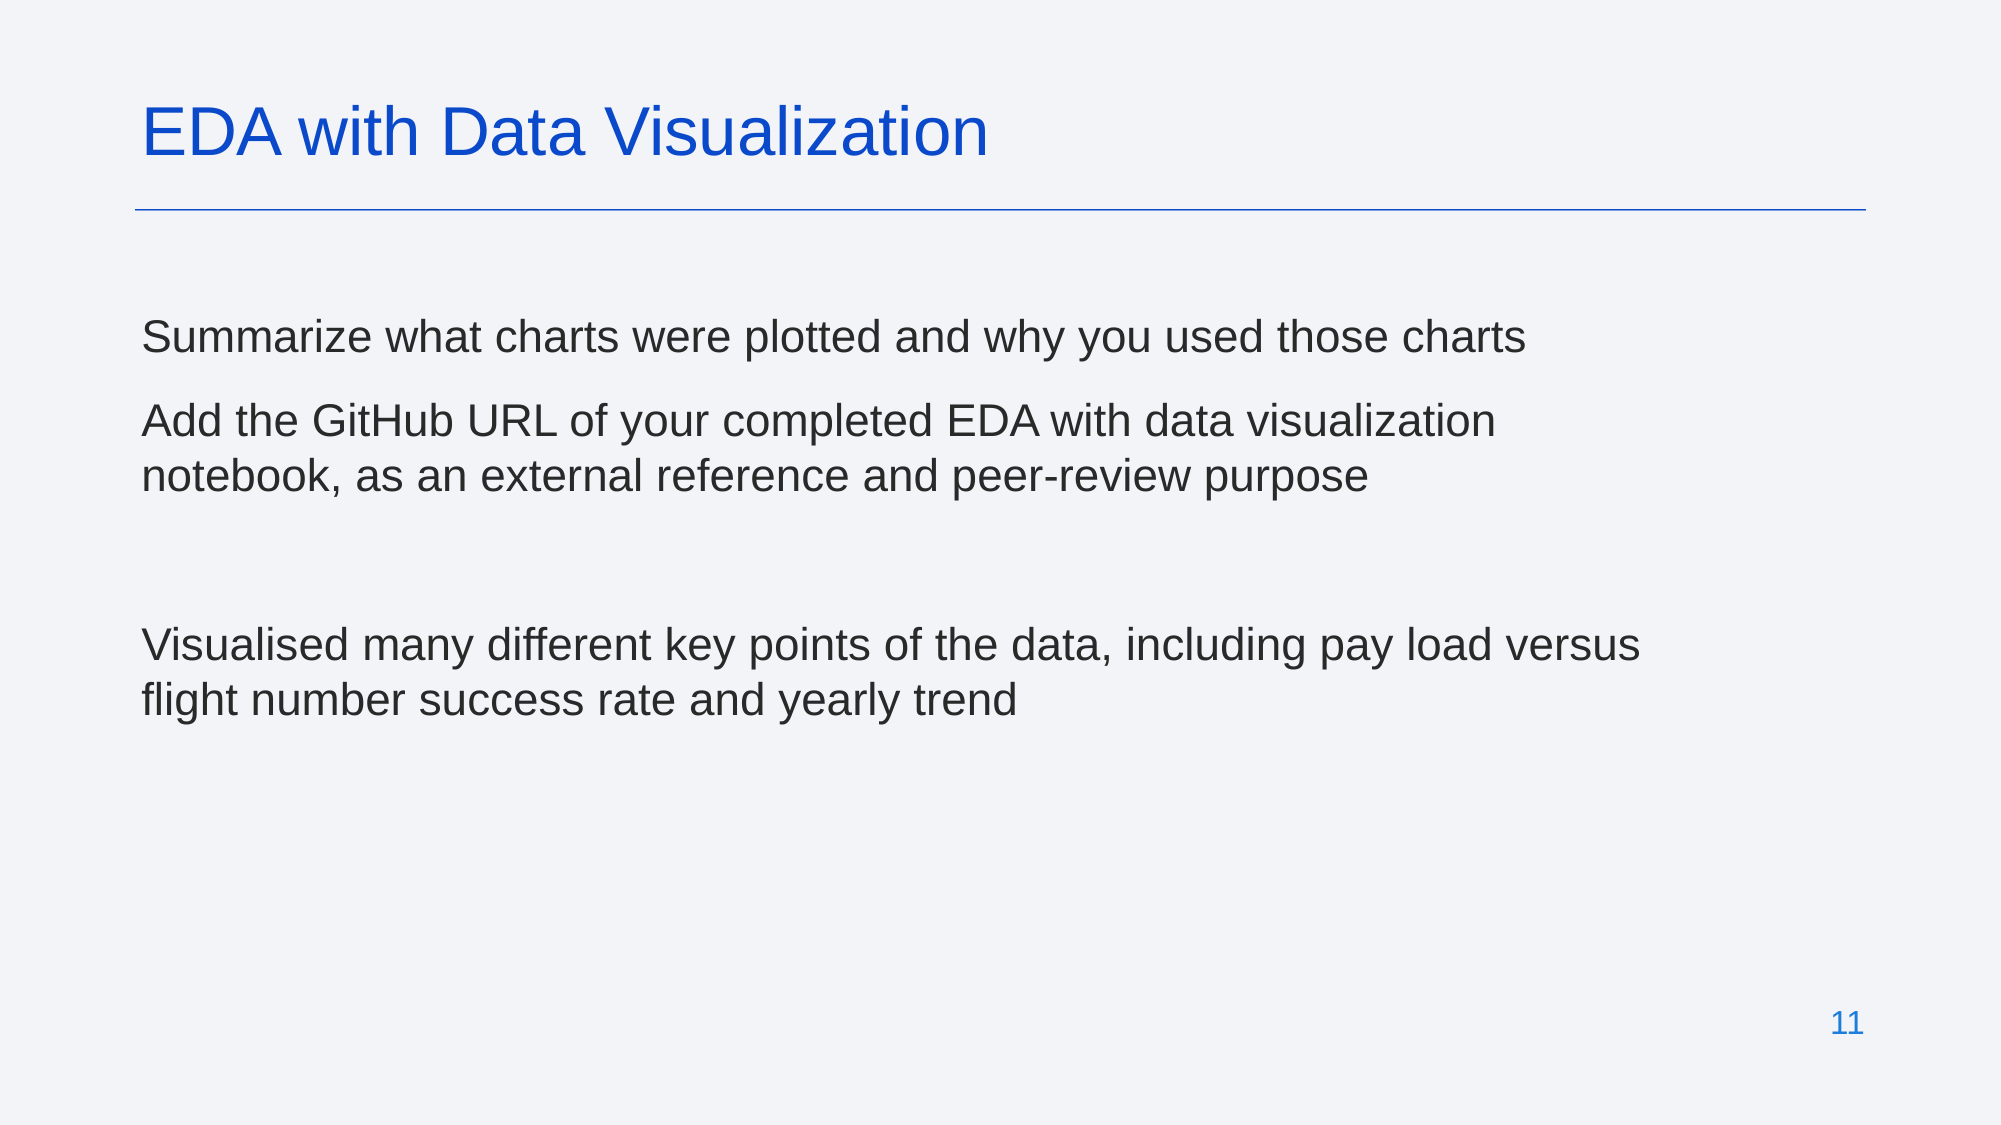

EDA with Data Visualization
Summarize what charts were plotted and why you used those charts
Add the GitHub URL of your completed EDA with data visualization notebook, as an external reference and peer-review purpose

Visualised many different key points of the data, including pay load versus flight number success rate and yearly trend

11